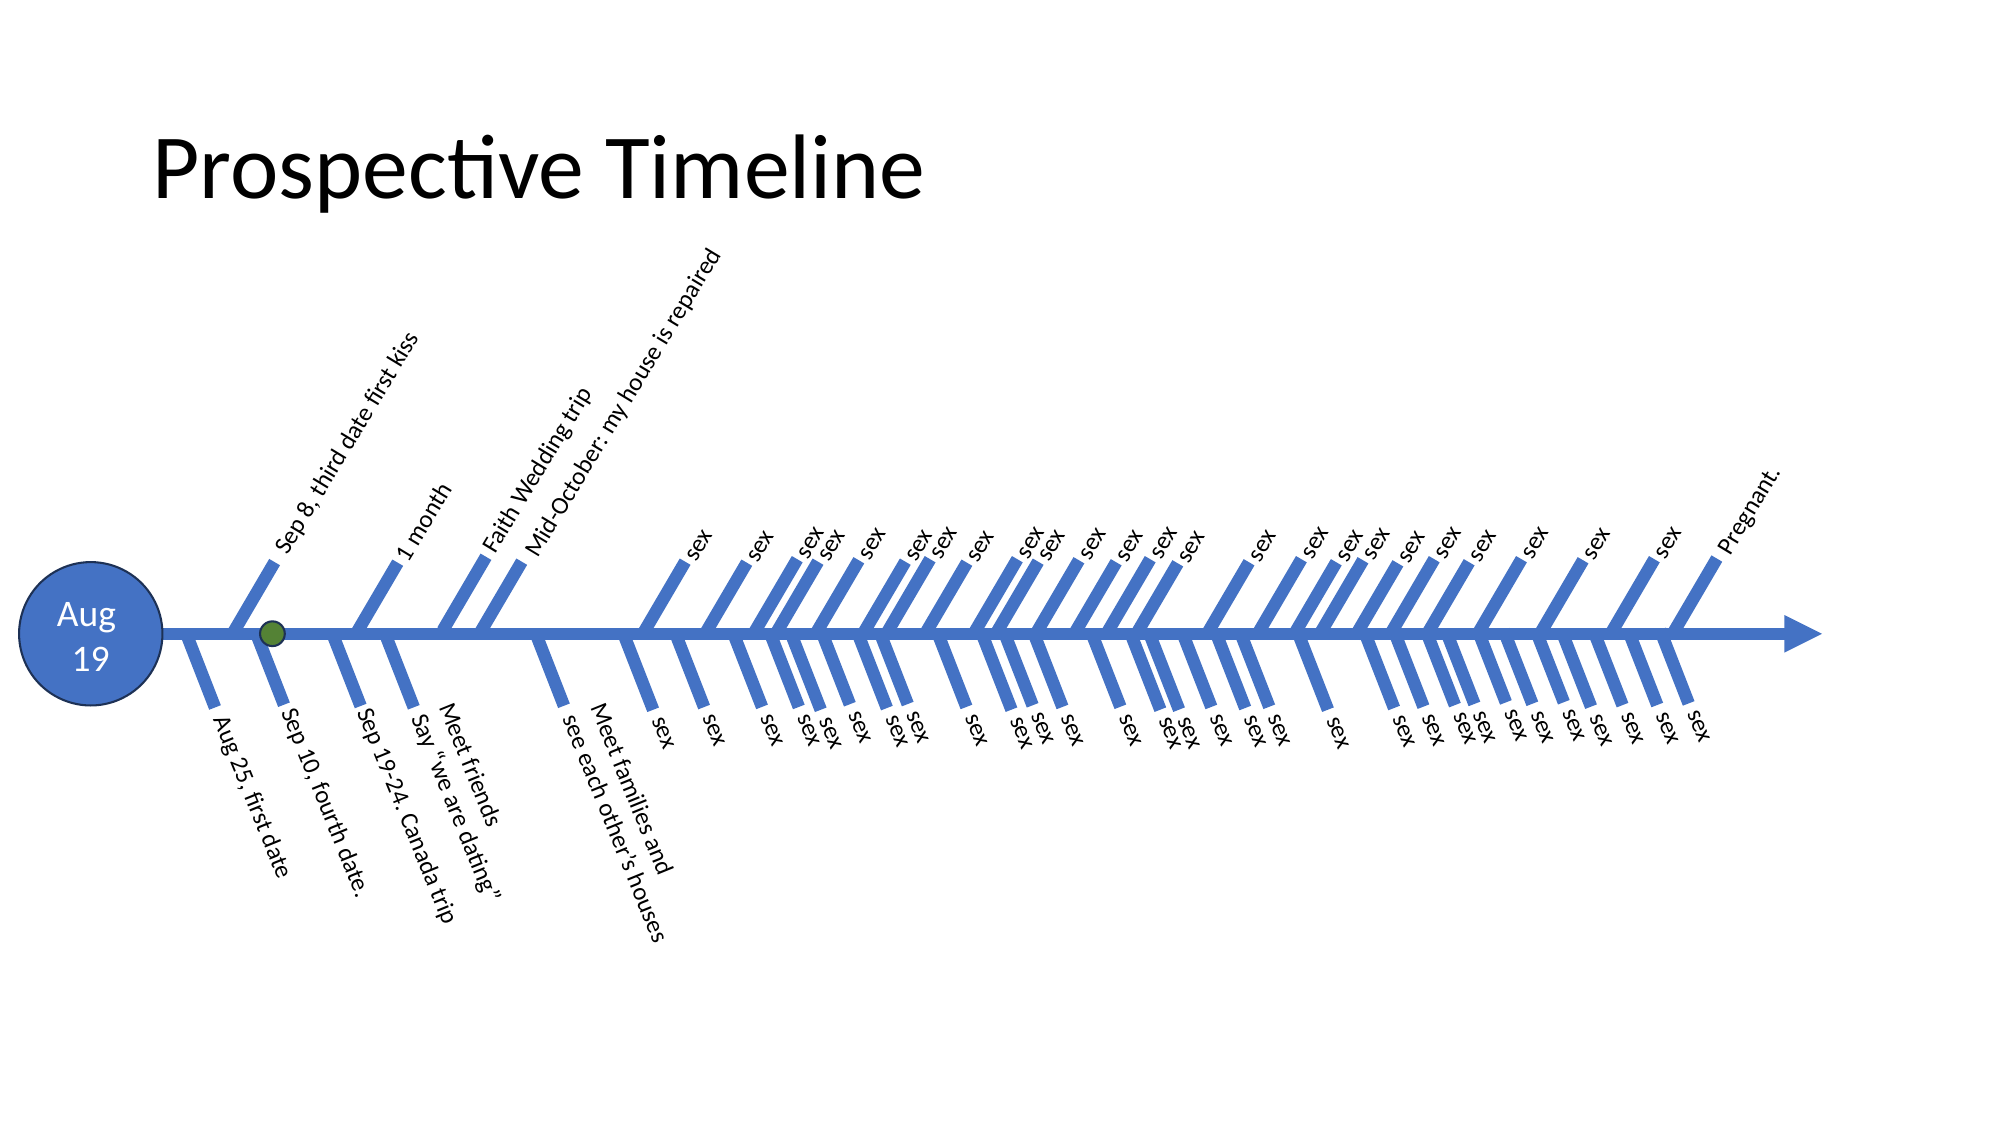

# Prospective Timeline
Mid-October: my house is repaired
Faith Wedding trip
1 month
Sep 8, third date first kiss
Pregnant.
sex
sex
sex
sex
sex
sex
sex
sex
sex
sex
sex
sex
sex
sex
sex
sex
sex
sex
sex
sex
sex
sex
sex
sex
Aug
19

sex
sex
sex
sex
sex
sex
sex
sex
sex
sex
sex
sex
sex
sex
sex
sex
sex
sex
sex
sex
sex
sex
sex
sex
sex
sex
sex
sex
sex
sex
Meet friends
Say “we are dating”
Aug 25, first date
Sep 10, fourth date.
Meet families and
see each other’s houses
Sep 19-24. Canada trip